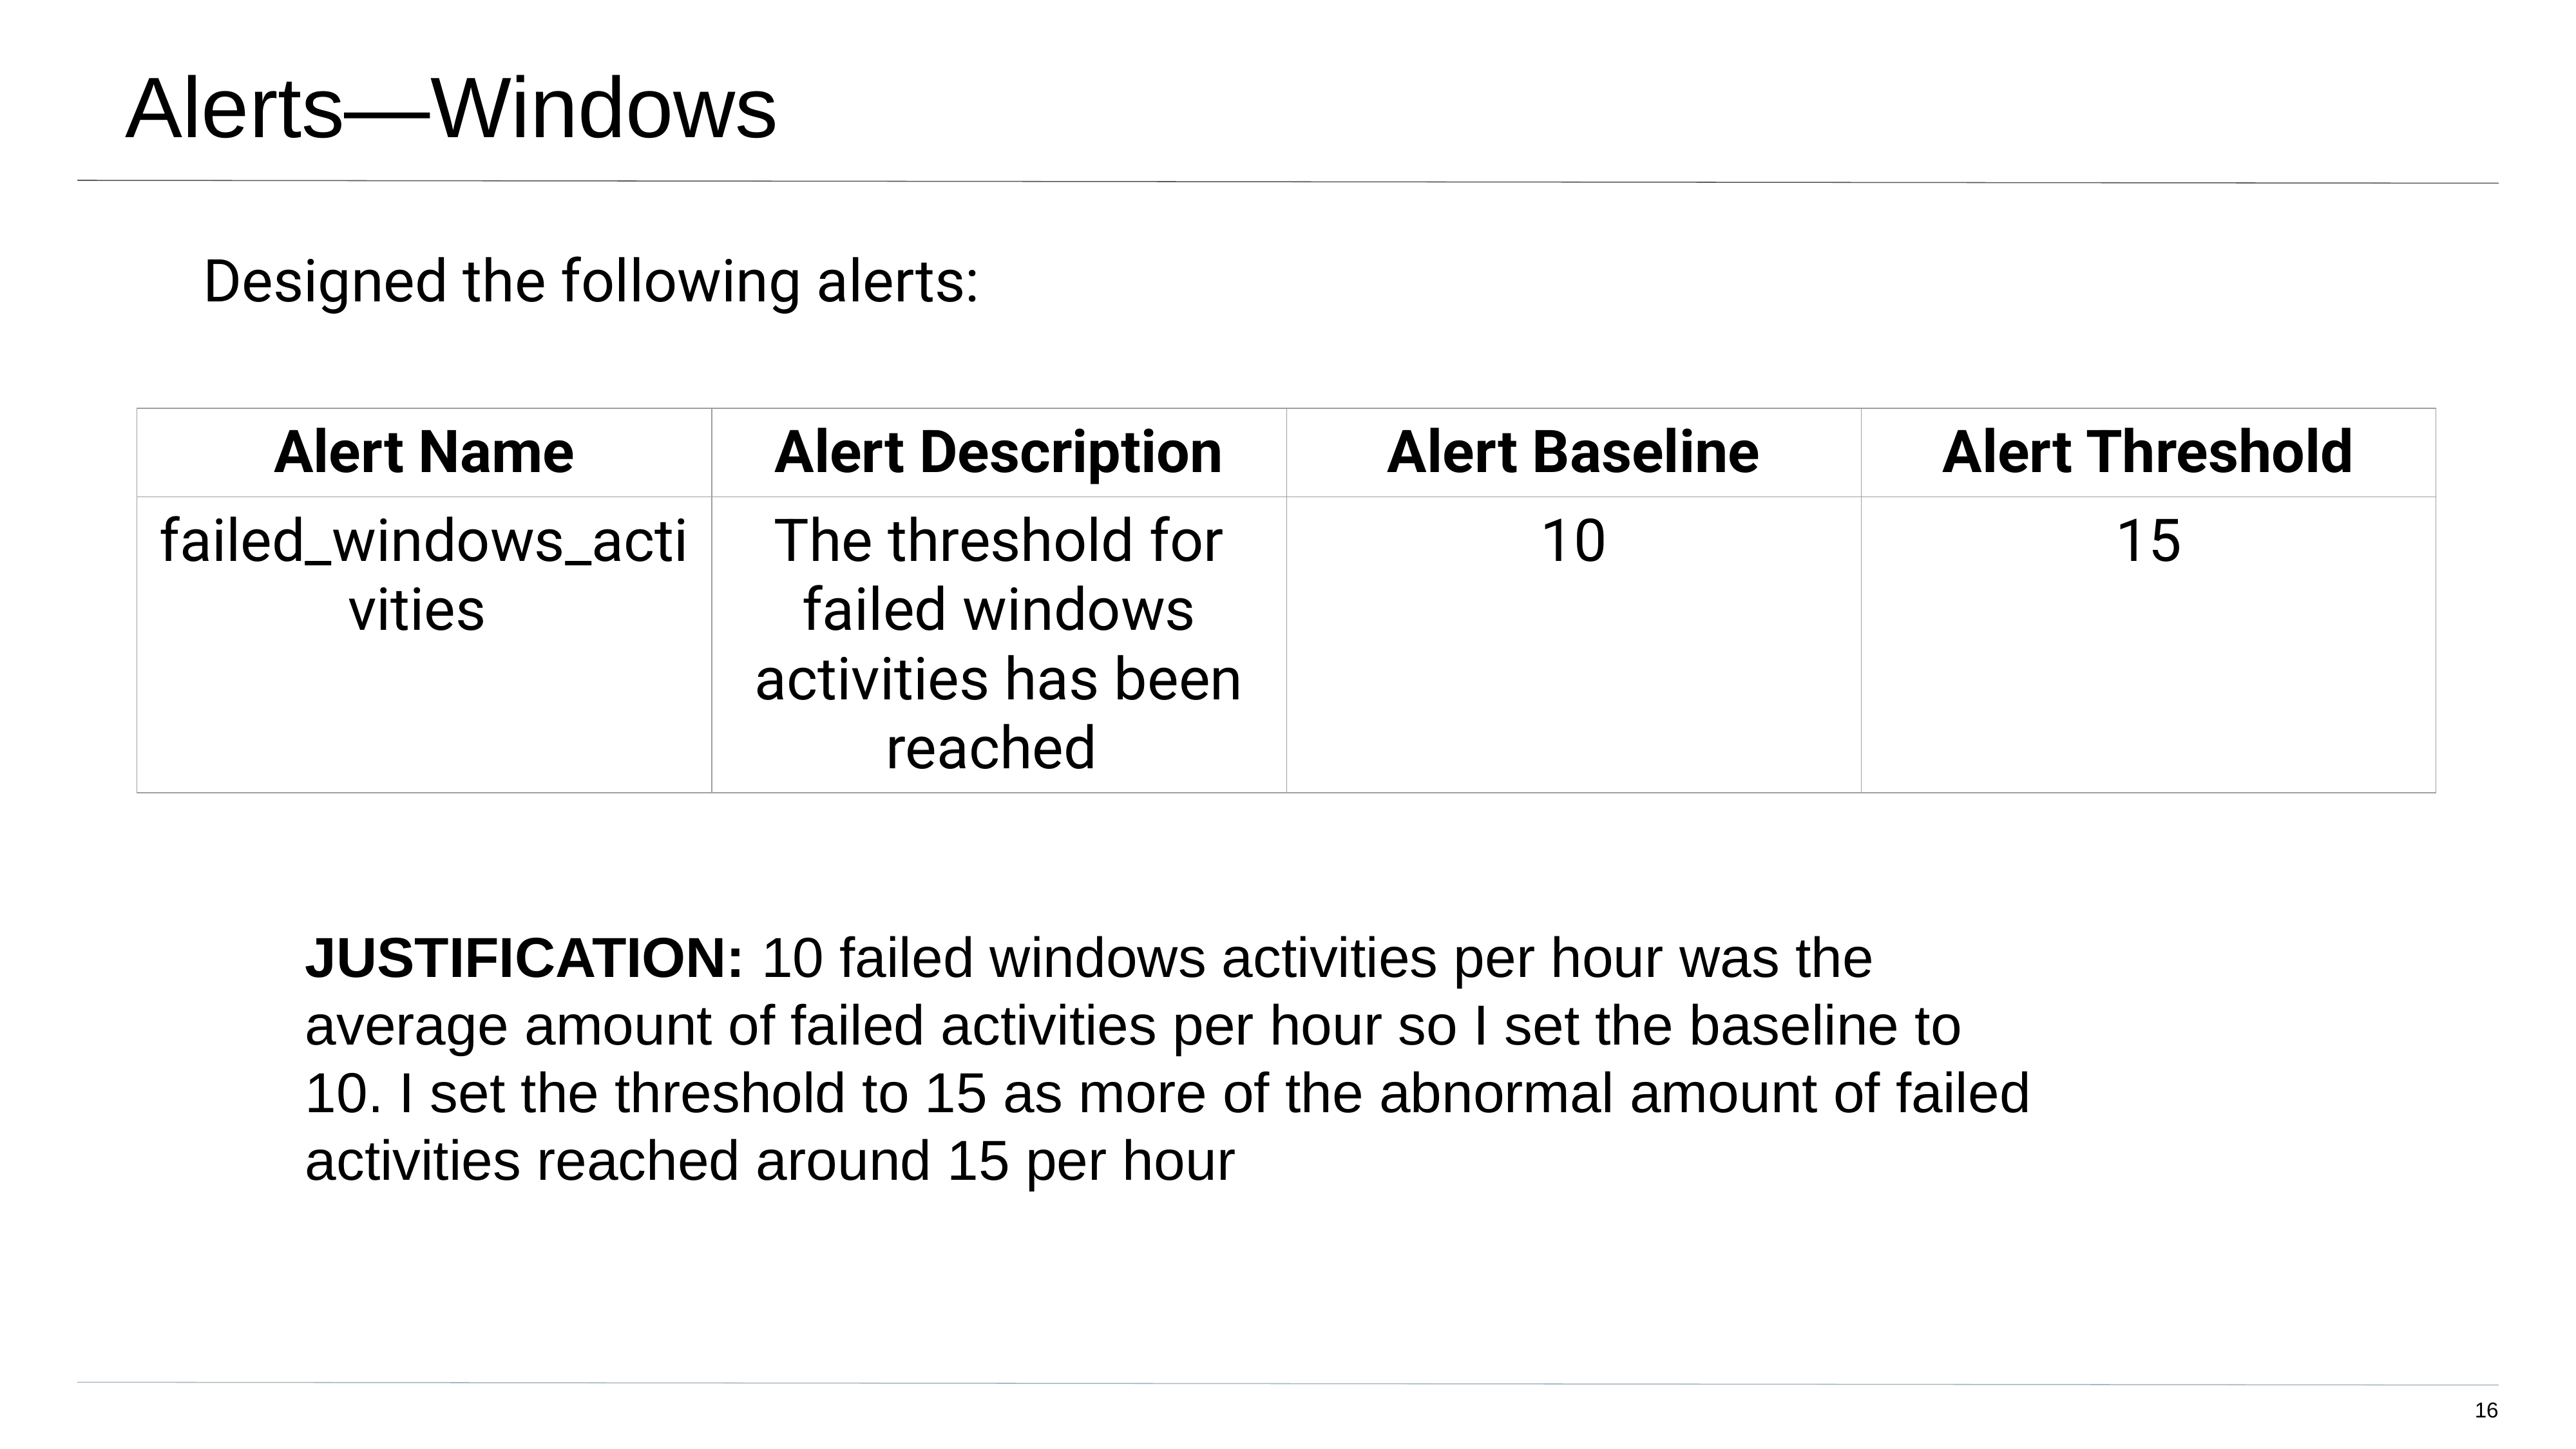

# Alerts—Windows
Designed the following alerts:

| Alert Name | Alert Description | Alert Baseline | Alert Threshold |
| --- | --- | --- | --- |
| failed\_windows\_activities | The threshold for failed windows activities has been reached | 10 | 15 |
JUSTIFICATION: 10 failed windows activities per hour was the average amount of failed activities per hour so I set the baseline to 10. I set the threshold to 15 as more of the abnormal amount of failed activities reached around 15 per hour
16